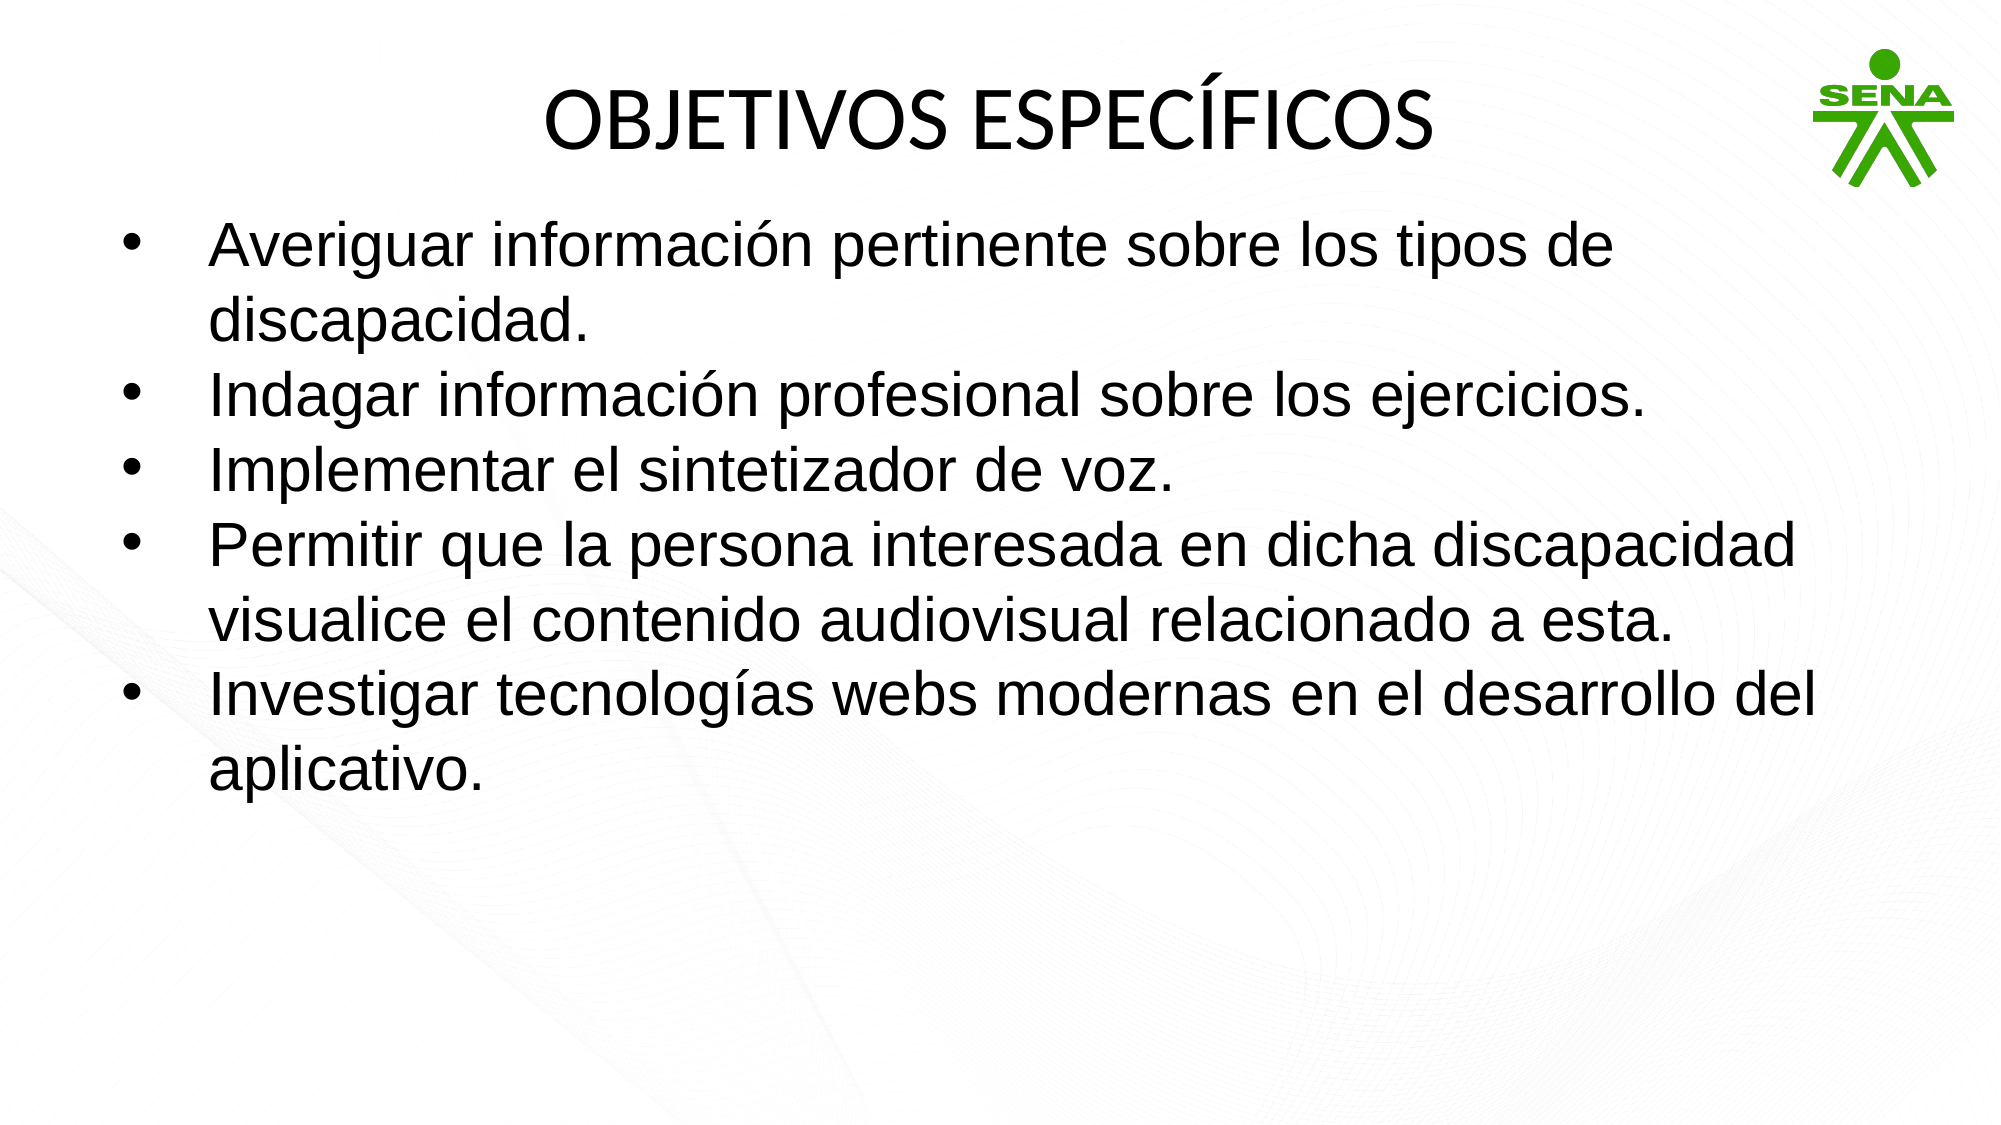

OBJETIVOS ESPECÍFICOS
Averiguar información pertinente sobre los tipos de discapacidad.
Indagar información profesional sobre los ejercicios.
Implementar el sintetizador de voz.
Permitir que la persona interesada en dicha discapacidad visualice el contenido audiovisual relacionado a esta.
Investigar tecnologías webs modernas en el desarrollo del aplicativo.